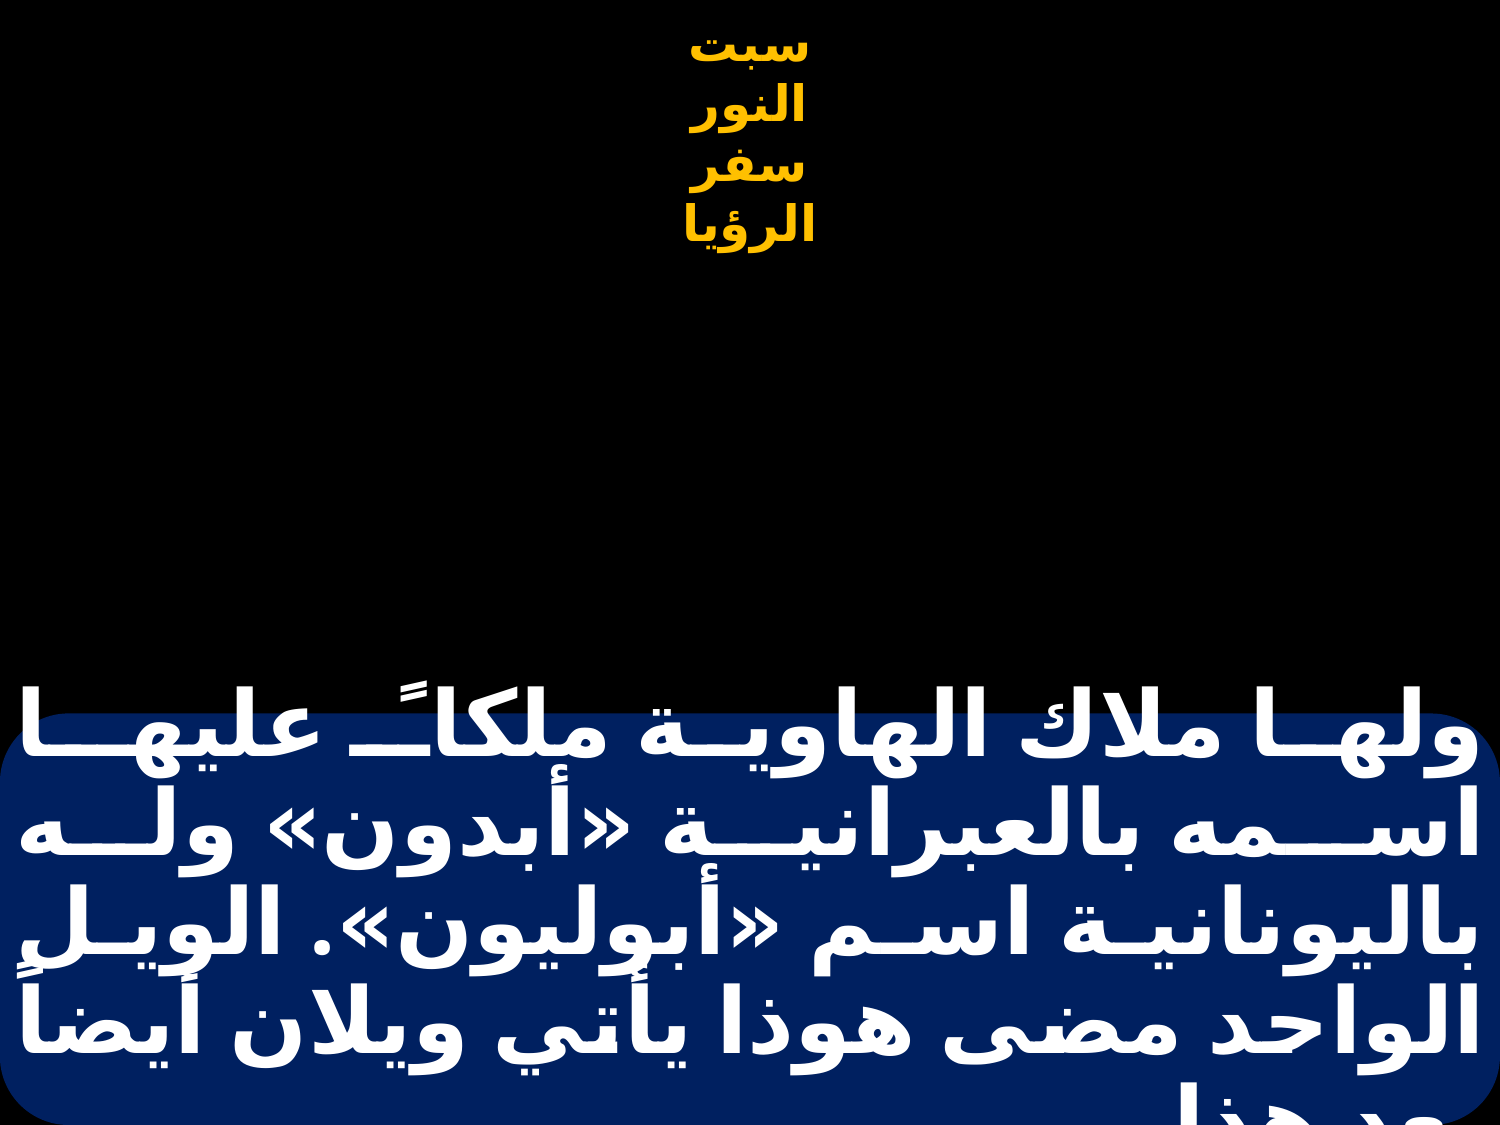

# ولها ملاك الهاوية ملكاـً عليهـا اسمه بالعبرانية «أبدون» وله باليونانية اسم «أبوليون». الويل الواحد مضى هوذا يأتي ويلان أيضاً بعد هذا